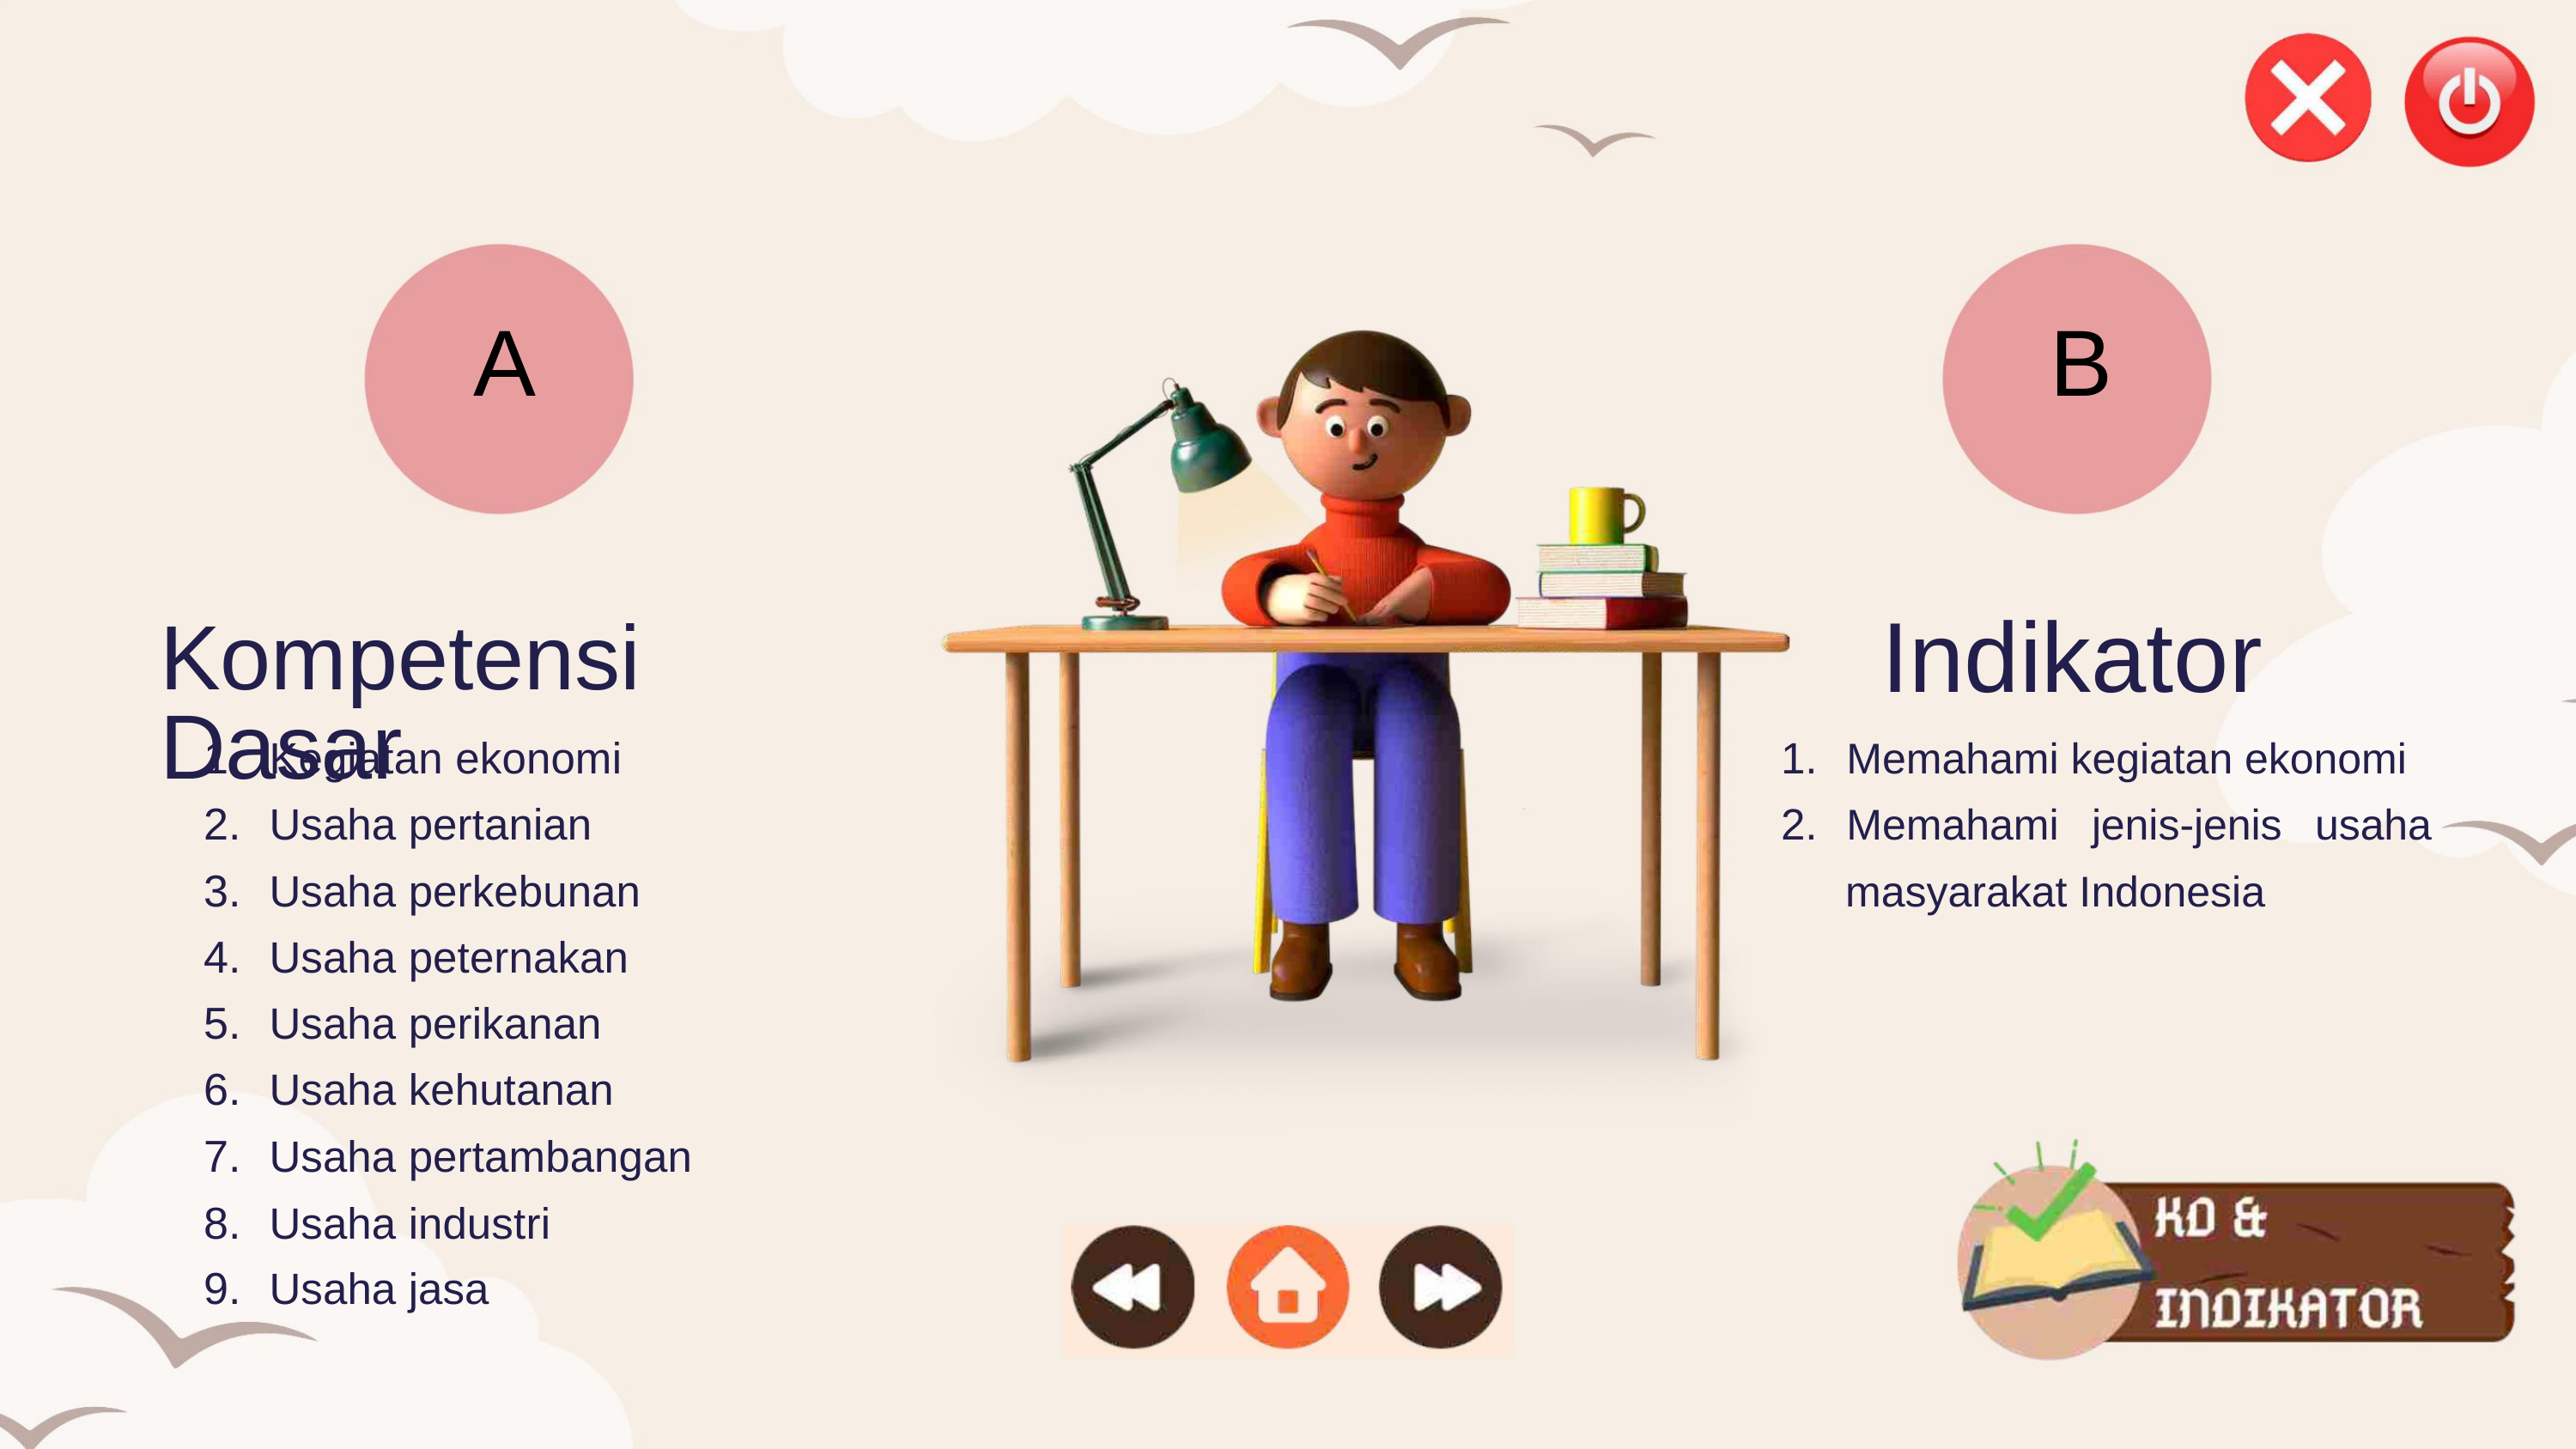

A
B
Indikator
Kompetensi Dasar
1. Kegiatan ekonomi
2. Usaha pertanian
3. Usaha perkebunan
4. Usaha peternakan
5. Usaha perikanan
6. Usaha kehutanan
7. Usaha pertambangan
8. Usaha industri
1. Memahami kegiatan ekonomi
2. Memahami jenis-jenis usaha
masyarakat Indonesia
9. Usaha jasa